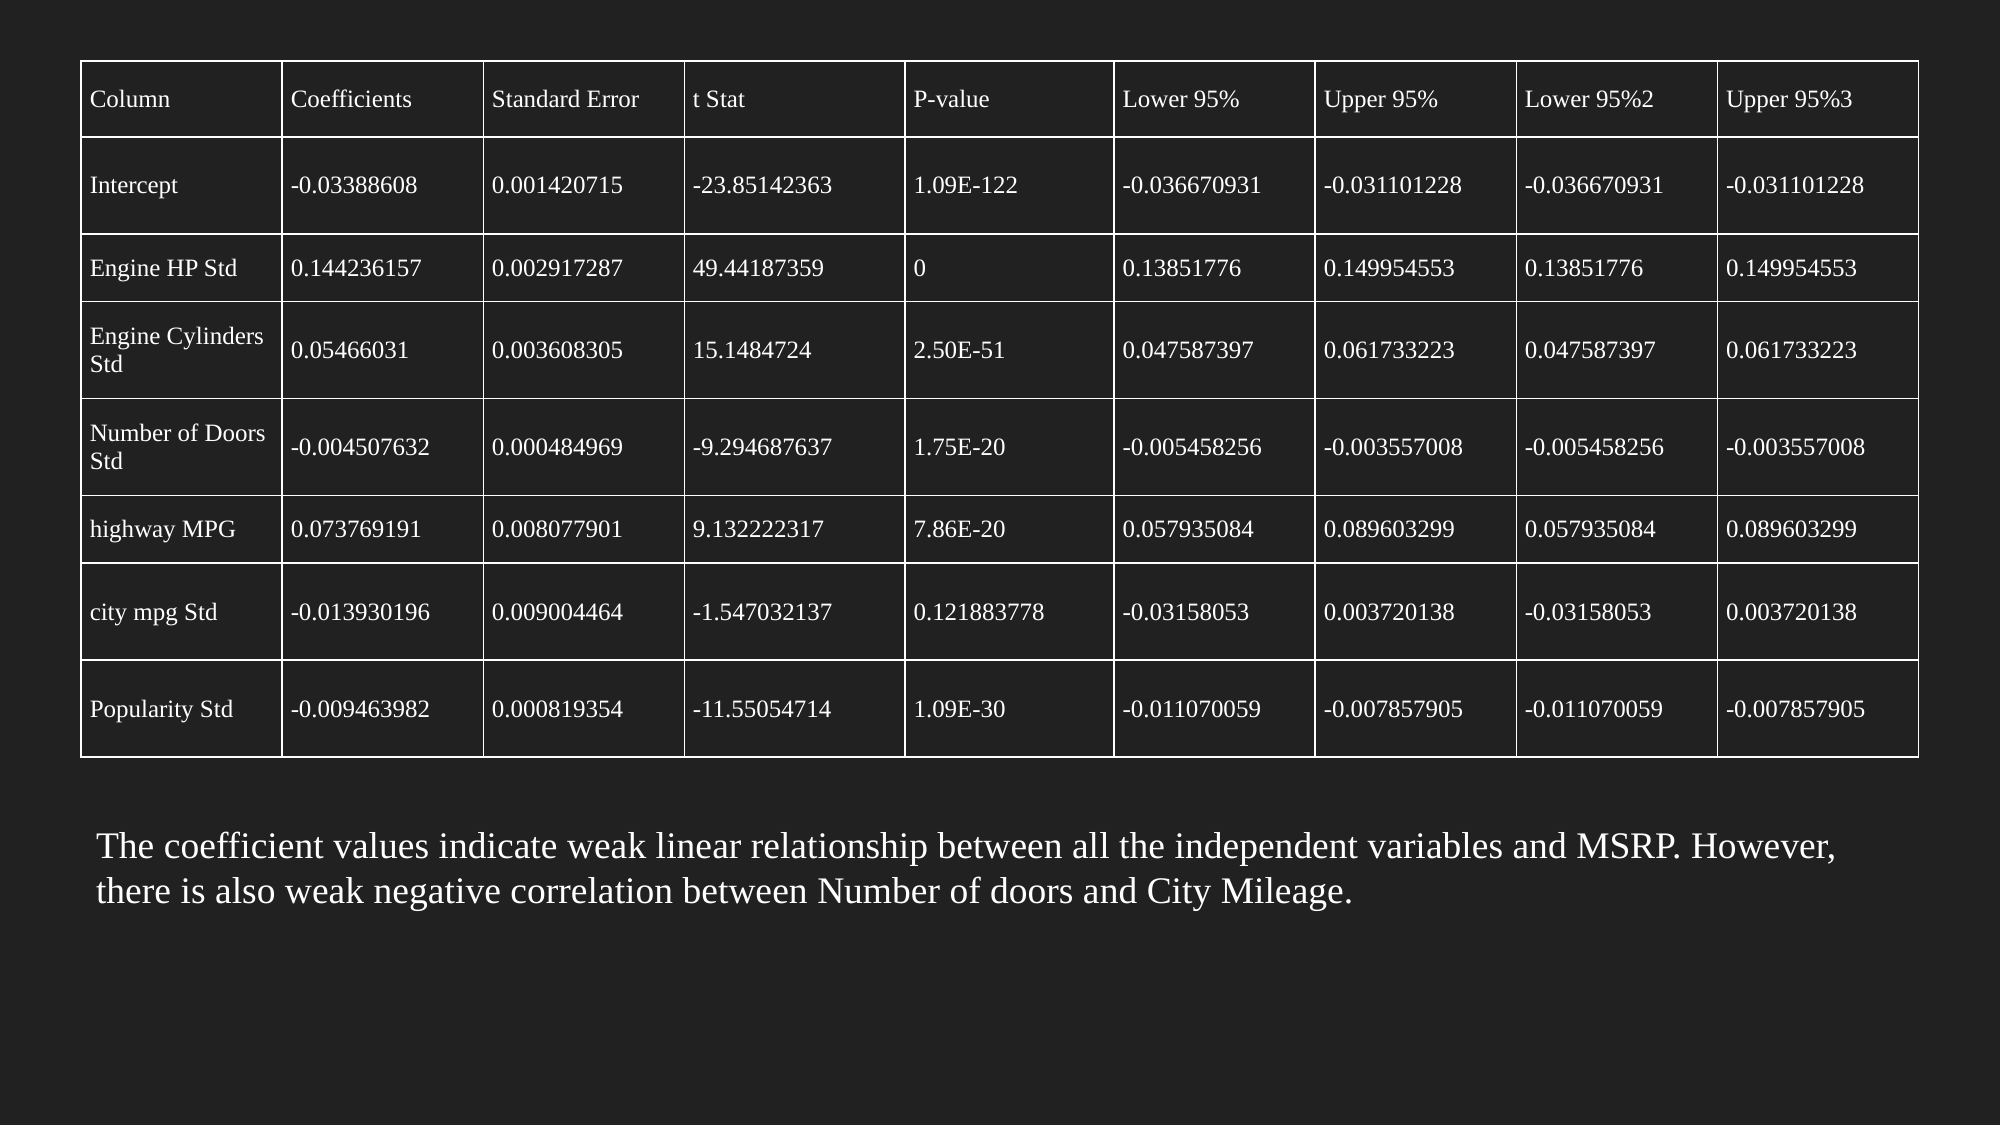

| Column | Coefficients | Standard Error | t Stat | P-value | Lower 95% | Upper 95% | Lower 95%2 | Upper 95%3 |
| --- | --- | --- | --- | --- | --- | --- | --- | --- |
| Intercept | -0.03388608 | 0.001420715 | -23.85142363 | 1.09E-122 | -0.036670931 | -0.031101228 | -0.036670931 | -0.031101228 |
| Engine HP Std | 0.144236157 | 0.002917287 | 49.44187359 | 0 | 0.13851776 | 0.149954553 | 0.13851776 | 0.149954553 |
| Engine Cylinders Std | 0.05466031 | 0.003608305 | 15.1484724 | 2.50E-51 | 0.047587397 | 0.061733223 | 0.047587397 | 0.061733223 |
| Number of Doors Std | -0.004507632 | 0.000484969 | -9.294687637 | 1.75E-20 | -0.005458256 | -0.003557008 | -0.005458256 | -0.003557008 |
| highway MPG | 0.073769191 | 0.008077901 | 9.132222317 | 7.86E-20 | 0.057935084 | 0.089603299 | 0.057935084 | 0.089603299 |
| city mpg Std | -0.013930196 | 0.009004464 | -1.547032137 | 0.121883778 | -0.03158053 | 0.003720138 | -0.03158053 | 0.003720138 |
| Popularity Std | -0.009463982 | 0.000819354 | -11.55054714 | 1.09E-30 | -0.011070059 | -0.007857905 | -0.011070059 | -0.007857905 |

The coefficient values indicate weak linear relationship between all the independent variables and MSRP. However, there is also weak negative correlation between Number of doors and City Mileage.